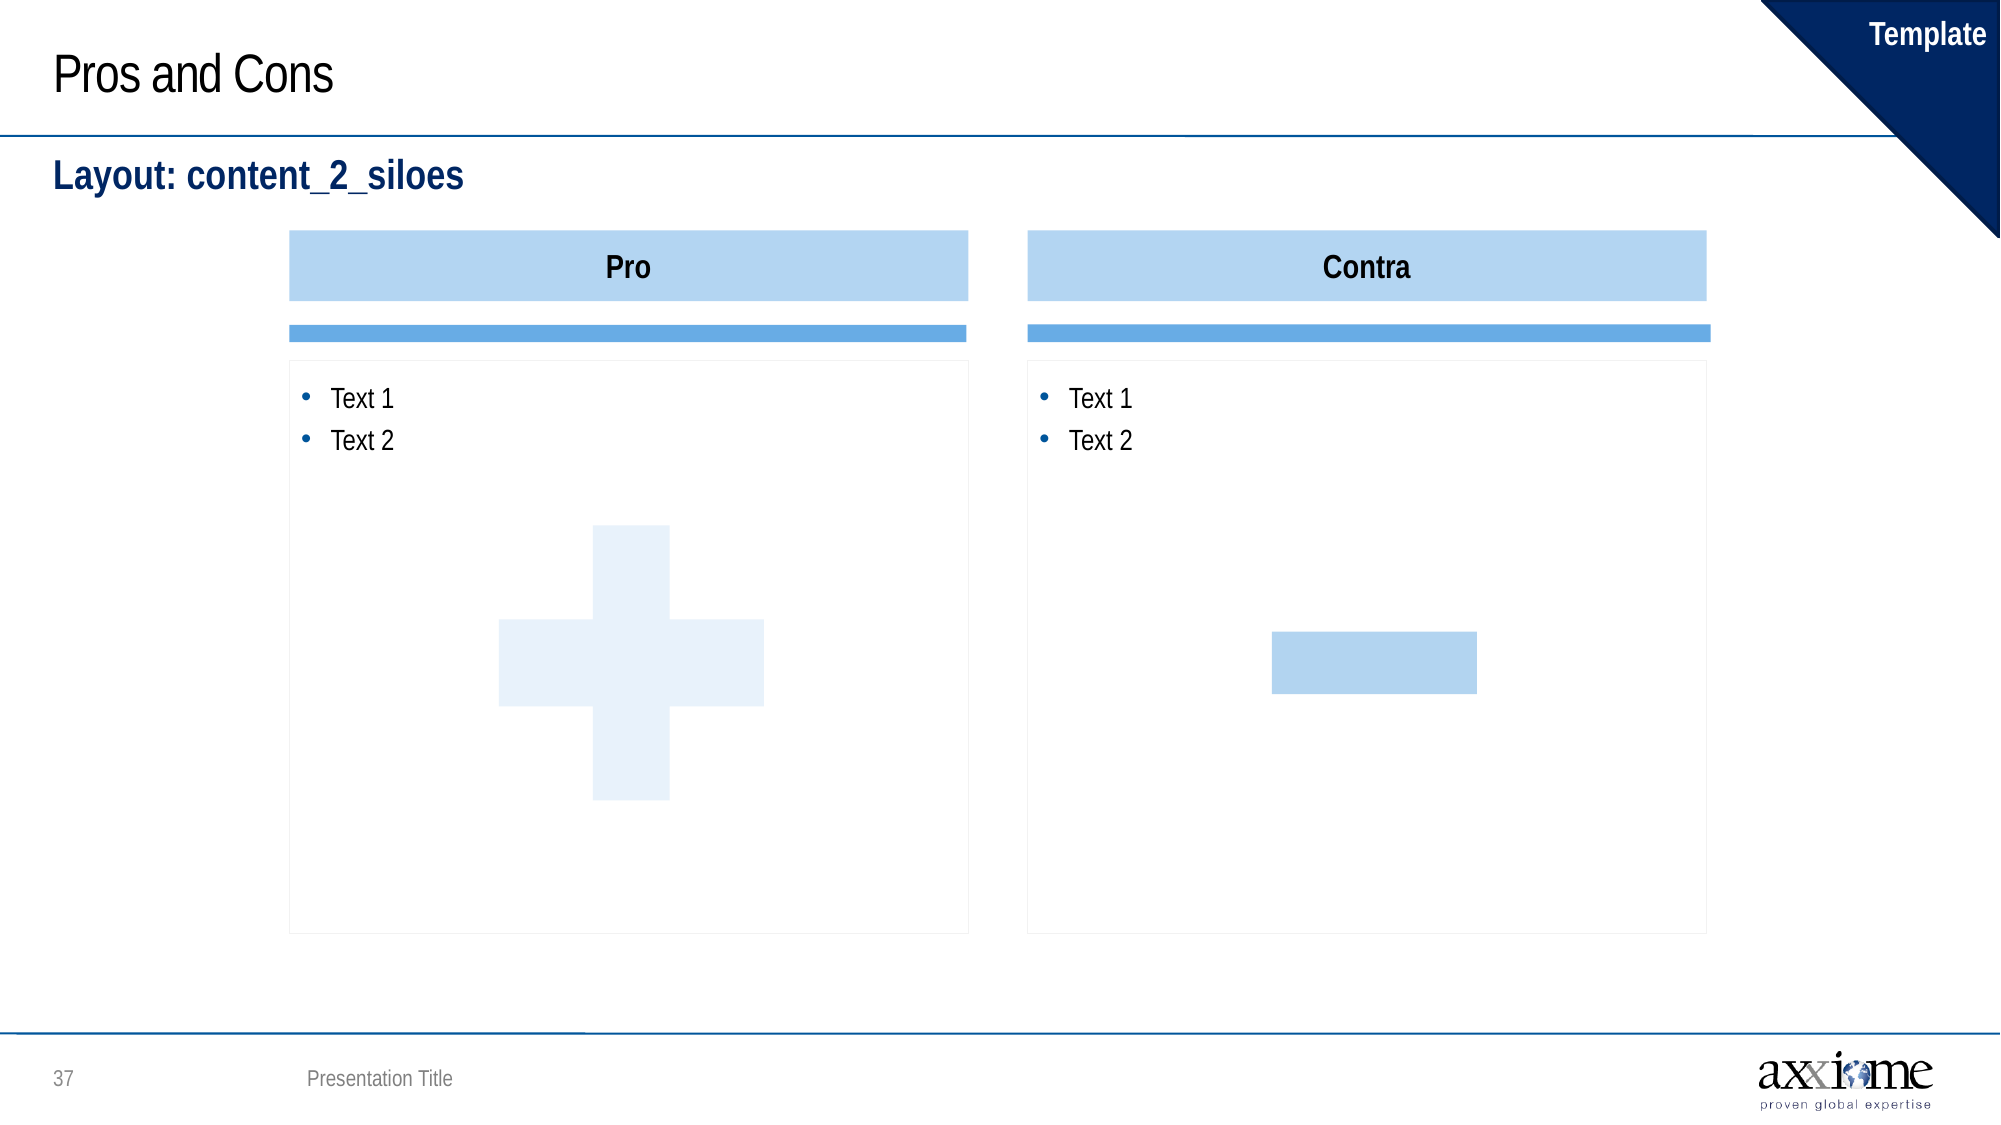

Template
# Pros and Cons
Layout: content_2_siloes
Pro
Contra
Text 1
Text 2
Text 1
Text 2

Presentation Title
37